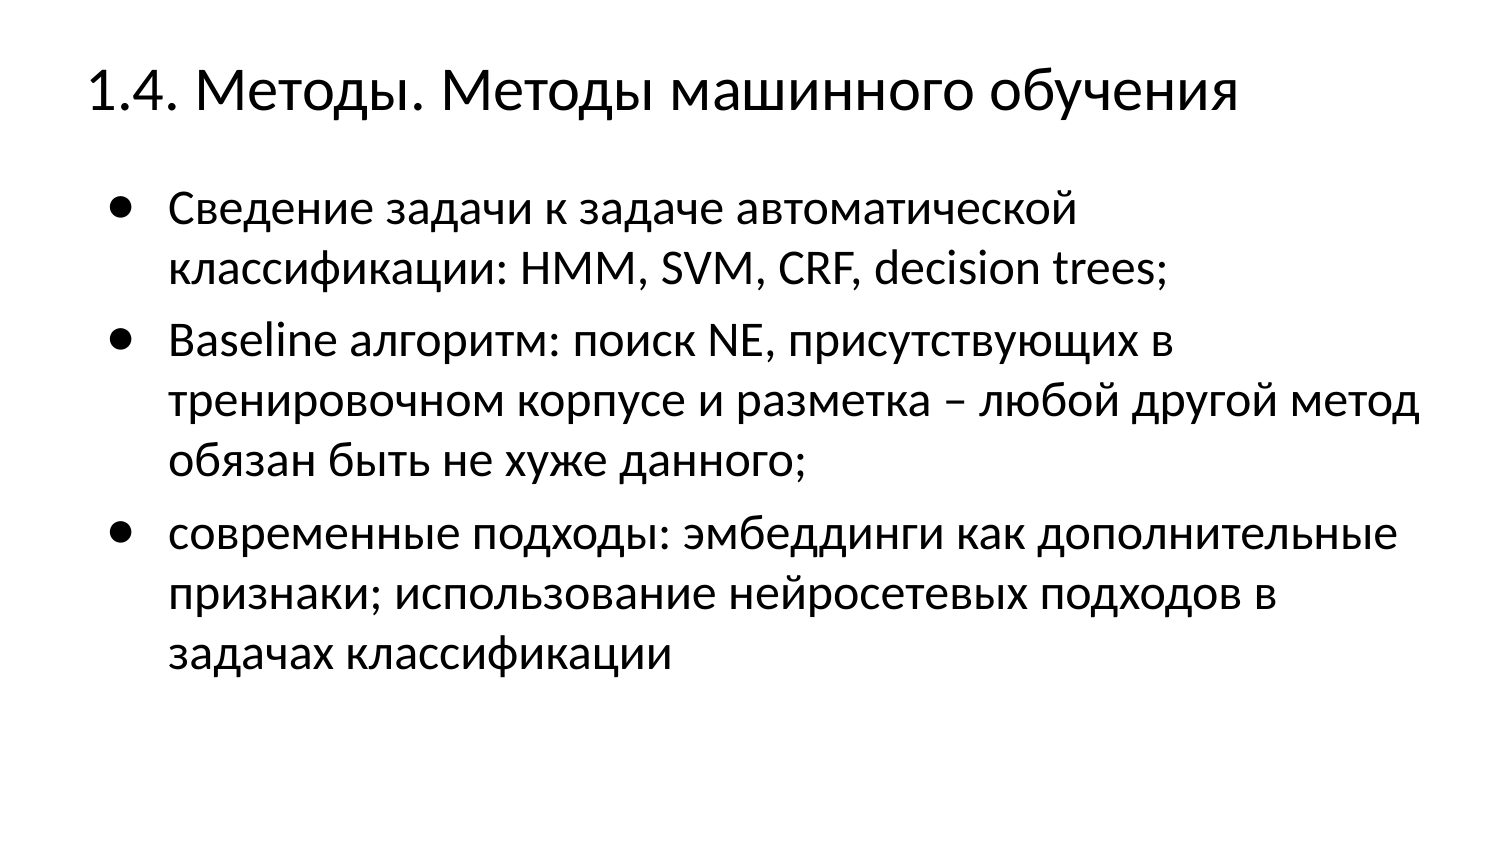

# 1.4. Методы. Методы машинного обучения
Сведение задачи к задаче автоматической классификации: HMM, SVM, CRF, decision trees;
Baseline алгоритм: поиск NE, присутствующих в тренировочном корпусе и разметка – любой другой метод обязан быть не хуже данного;
современные подходы: эмбеддинги как дополнительные признаки; использование нейросетевых подходов в задачах классификации